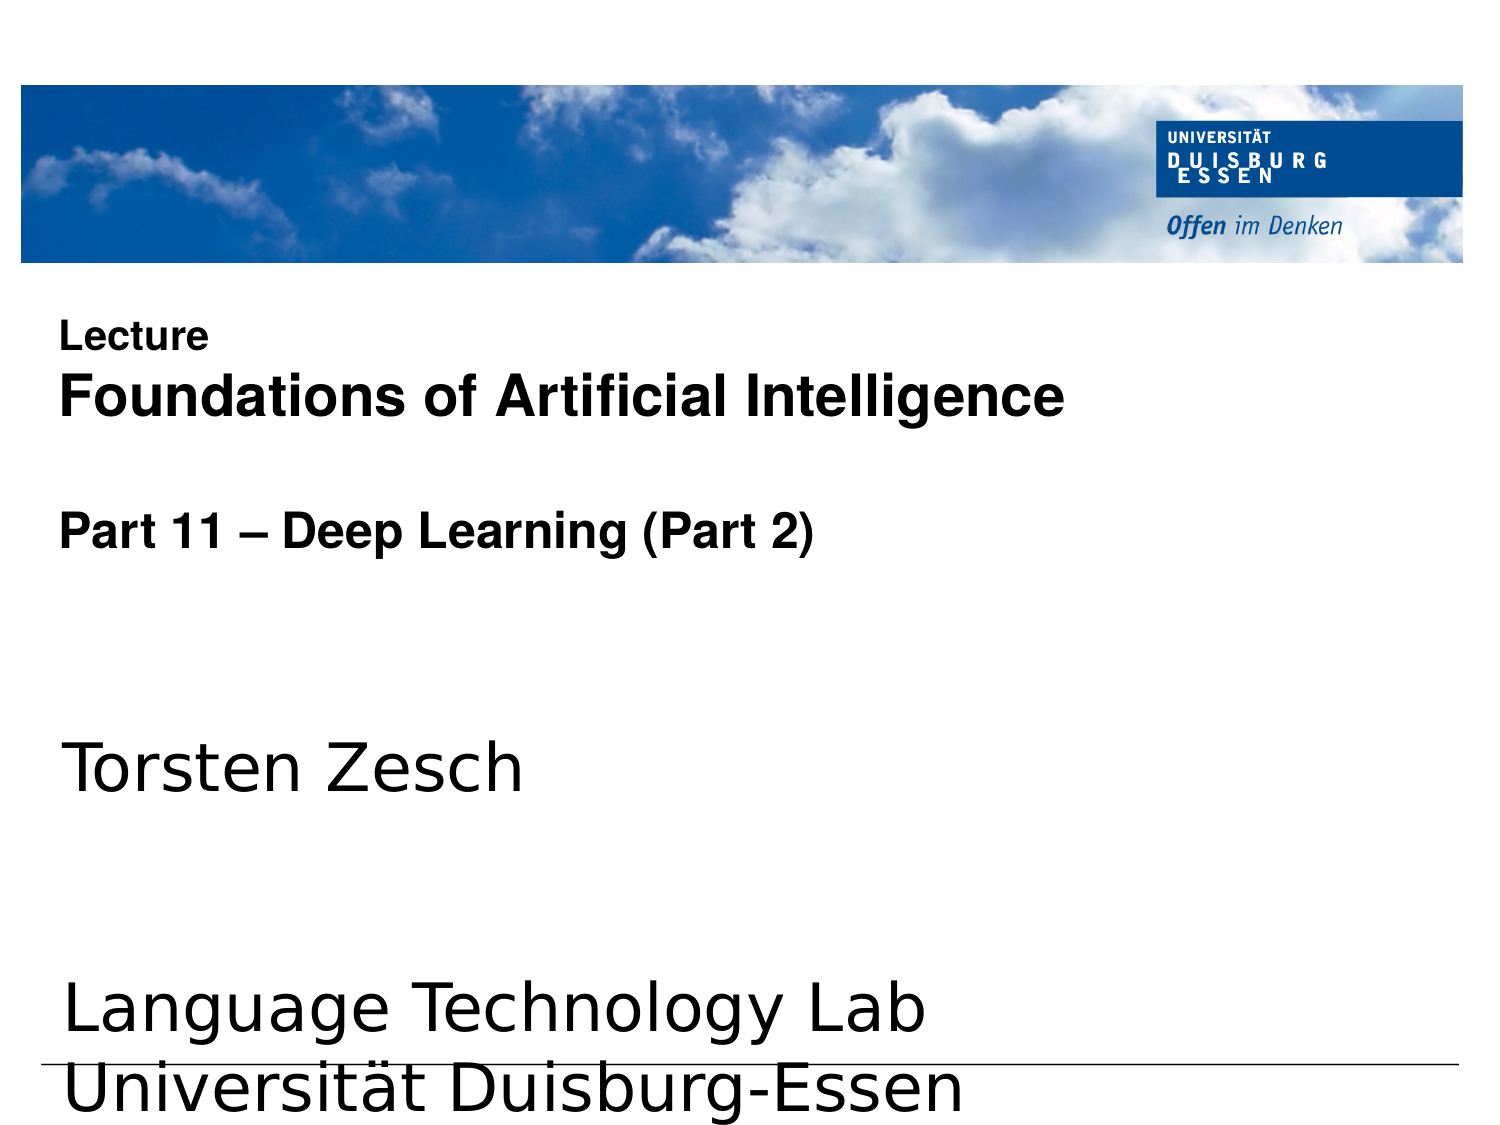

# Lecture Foundations of Artificial Intelligence Part 11 – Deep Learning (Part 2)
Torsten Zesch

Language Technology Lab
Universität Duisburg-Essen